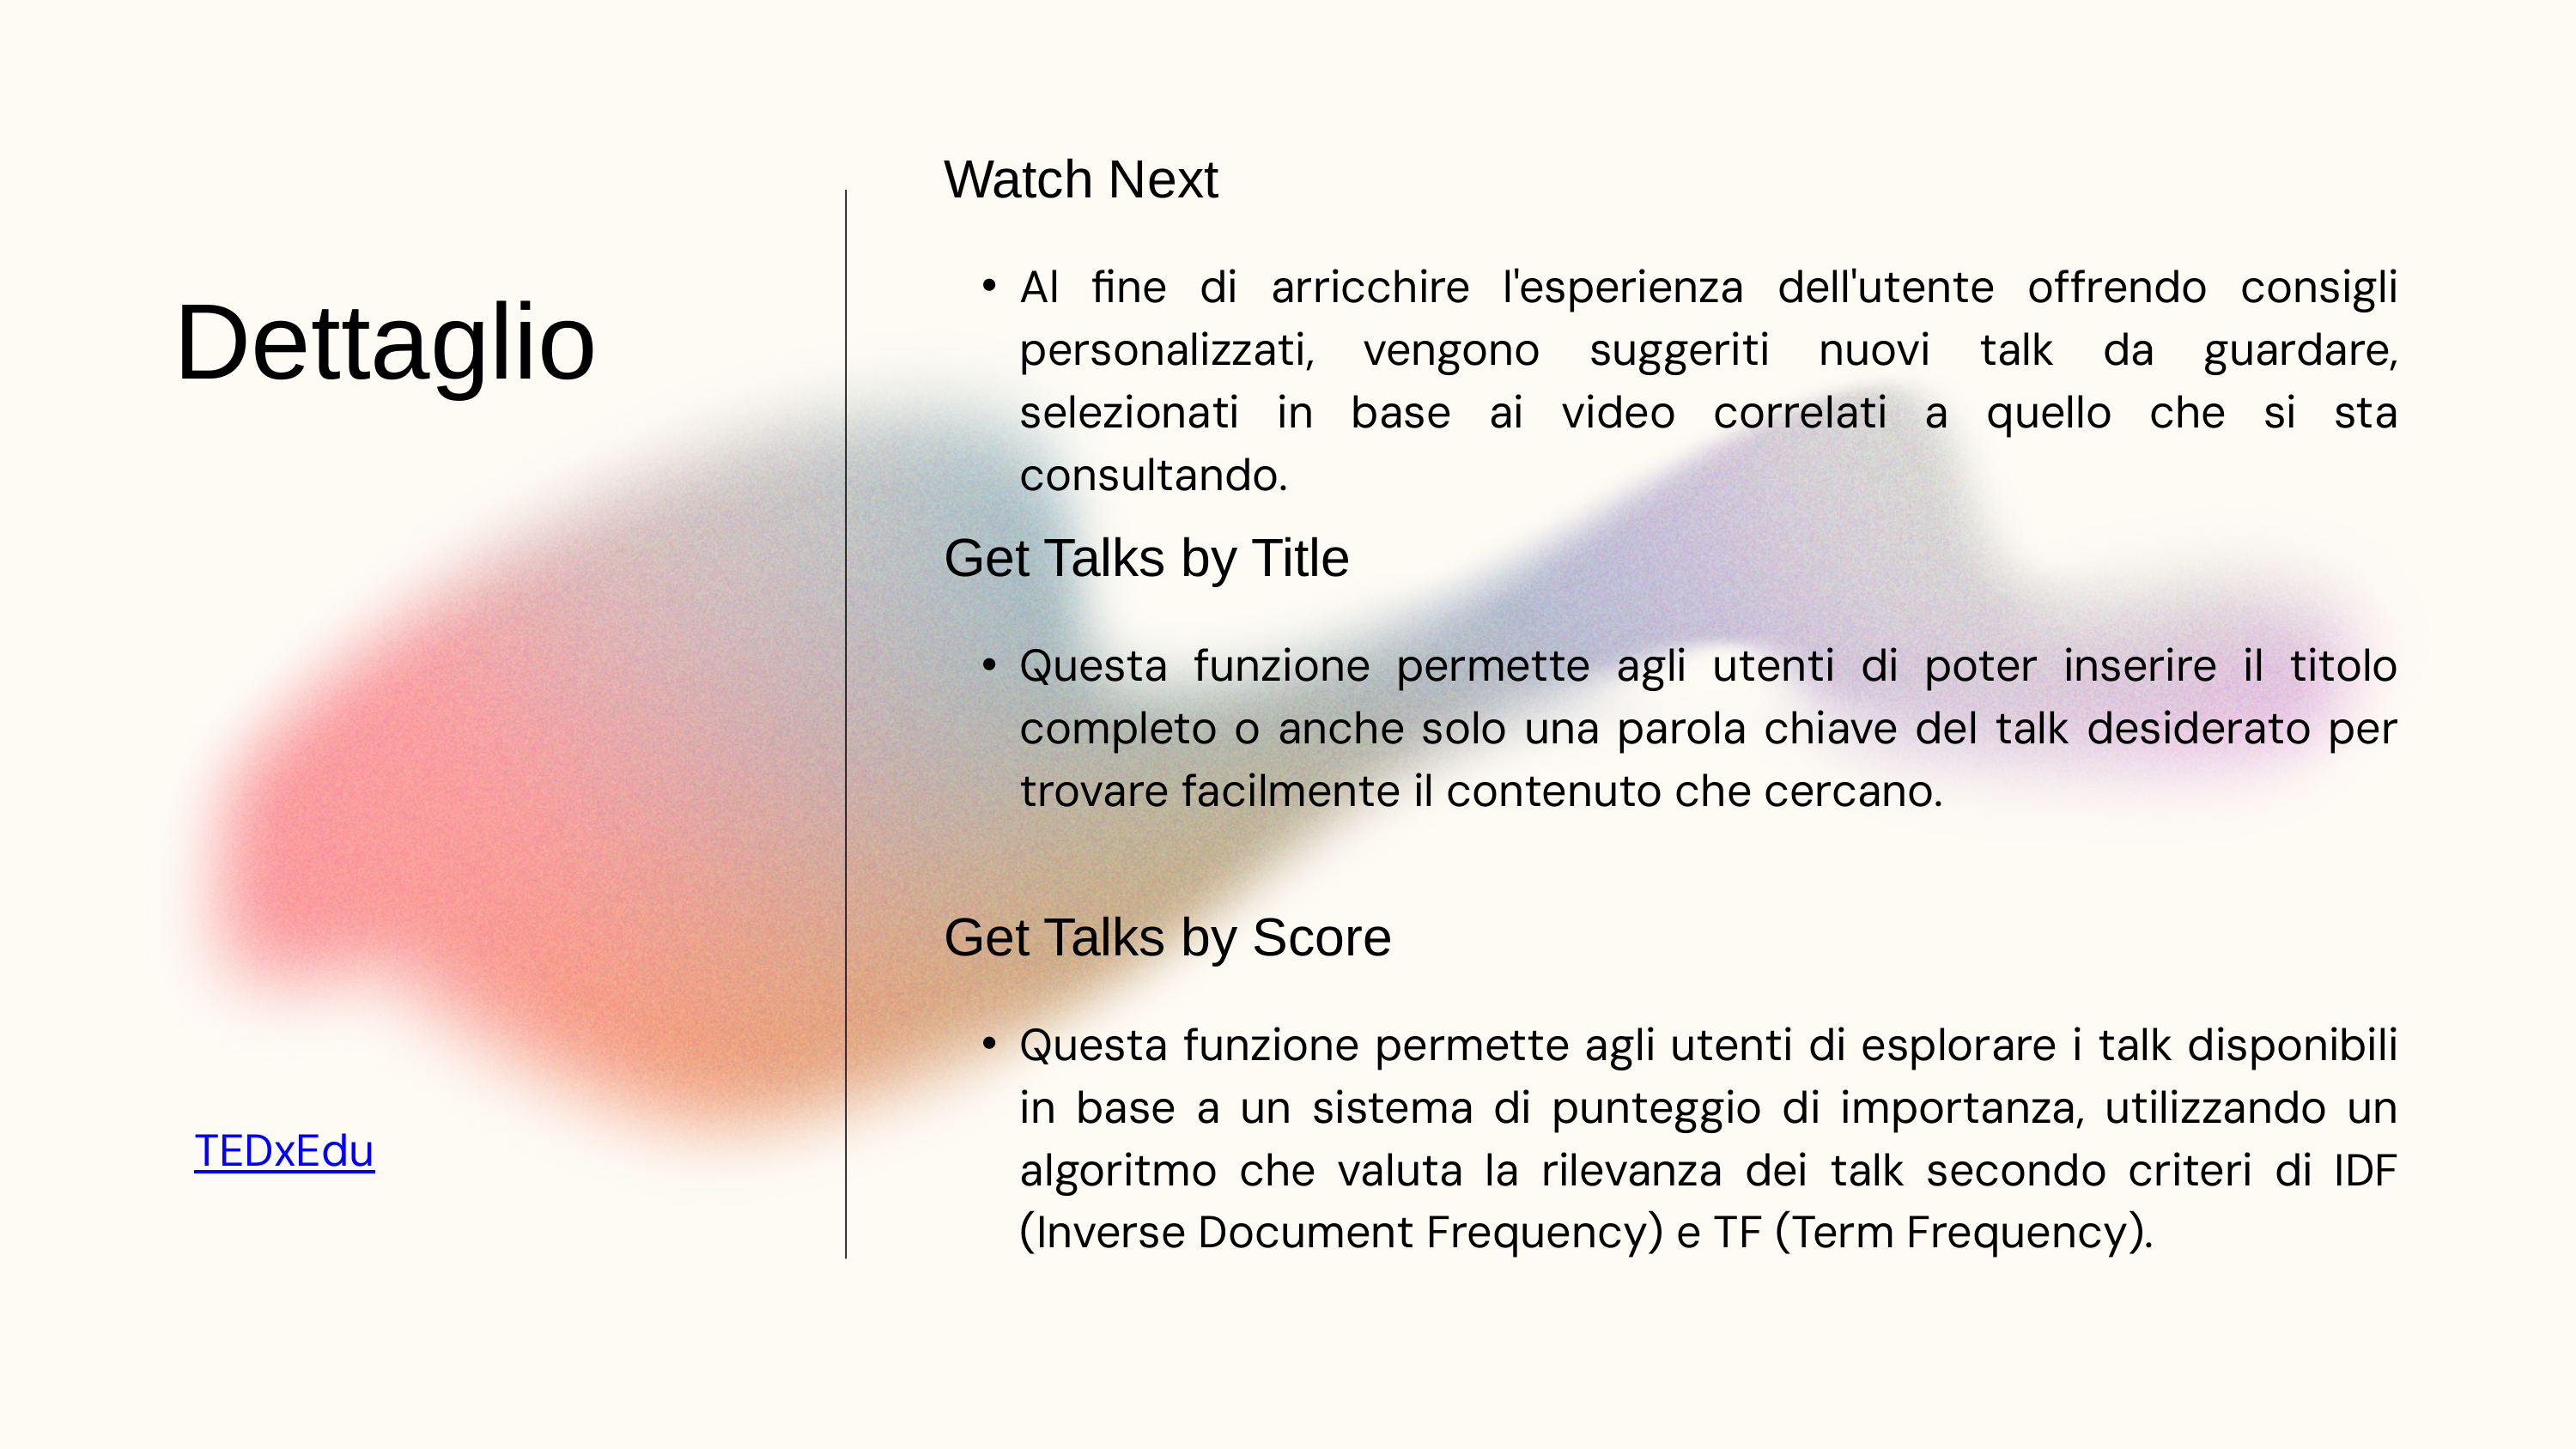

Watch Next
Al fine di arricchire l'esperienza dell'utente offrendo consigli personalizzati, vengono suggeriti nuovi talk da guardare, selezionati in base ai video correlati a quello che si sta consultando.

Dettaglio

Get Talks by Title
Questa funzione permette agli utenti di poter inserire il titolo completo o anche solo una parola chiave del talk desiderato per trovare facilmente il contenuto che cercano.
Get Talks by Score
Questa funzione permette agli utenti di esplorare i talk disponibili in base a un sistema di punteggio di importanza, utilizzando un algoritmo che valuta la rilevanza dei talk secondo criteri di IDF (Inverse Document Frequency) e TF (Term Frequency).
TEDxEdu